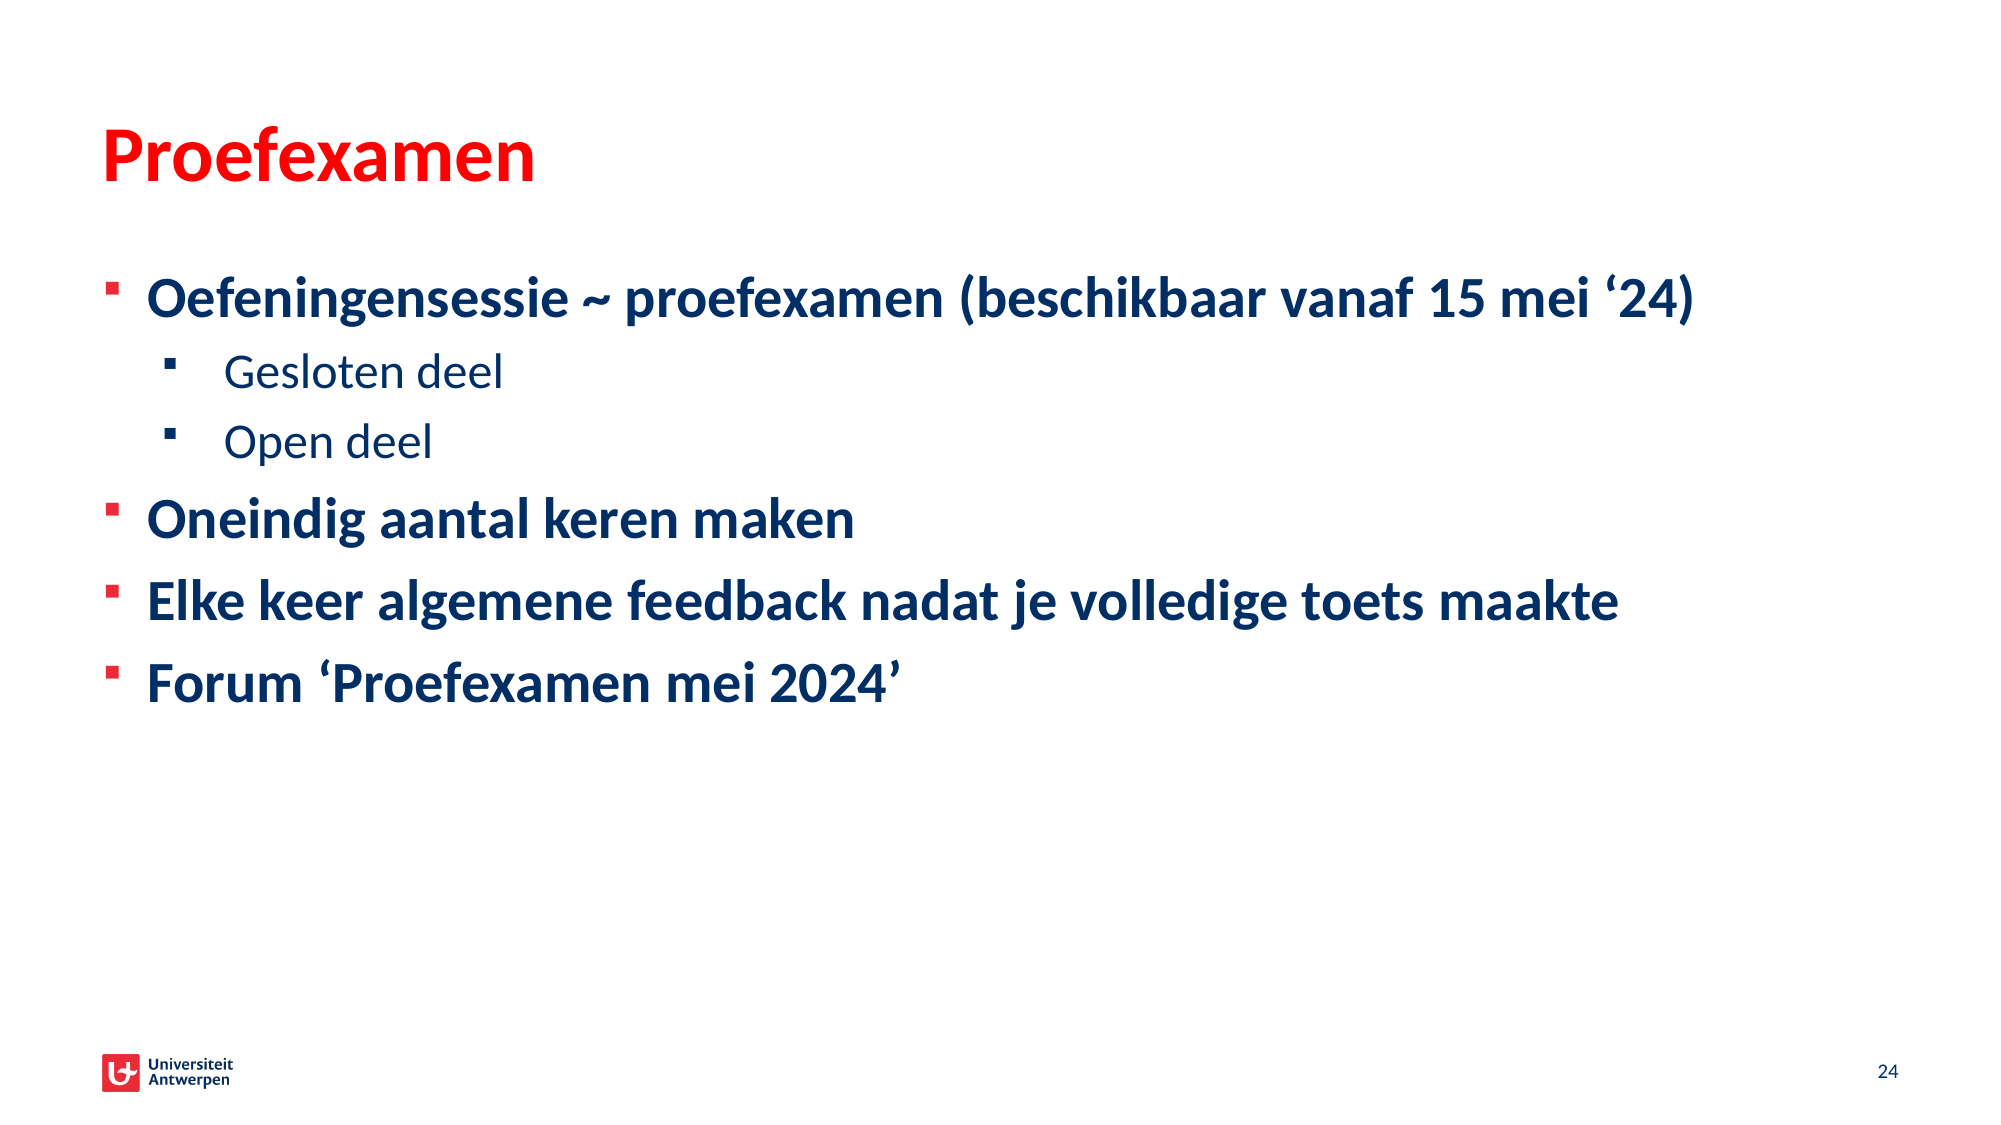

# Proefexamen
Oefeningensessie ~ proefexamen (beschikbaar vanaf 15 mei ‘24)
Gesloten deel
Open deel
Oneindig aantal keren maken
Elke keer algemene feedback nadat je volledige toets maakte
Forum ‘Proefexamen mei 2024’
24